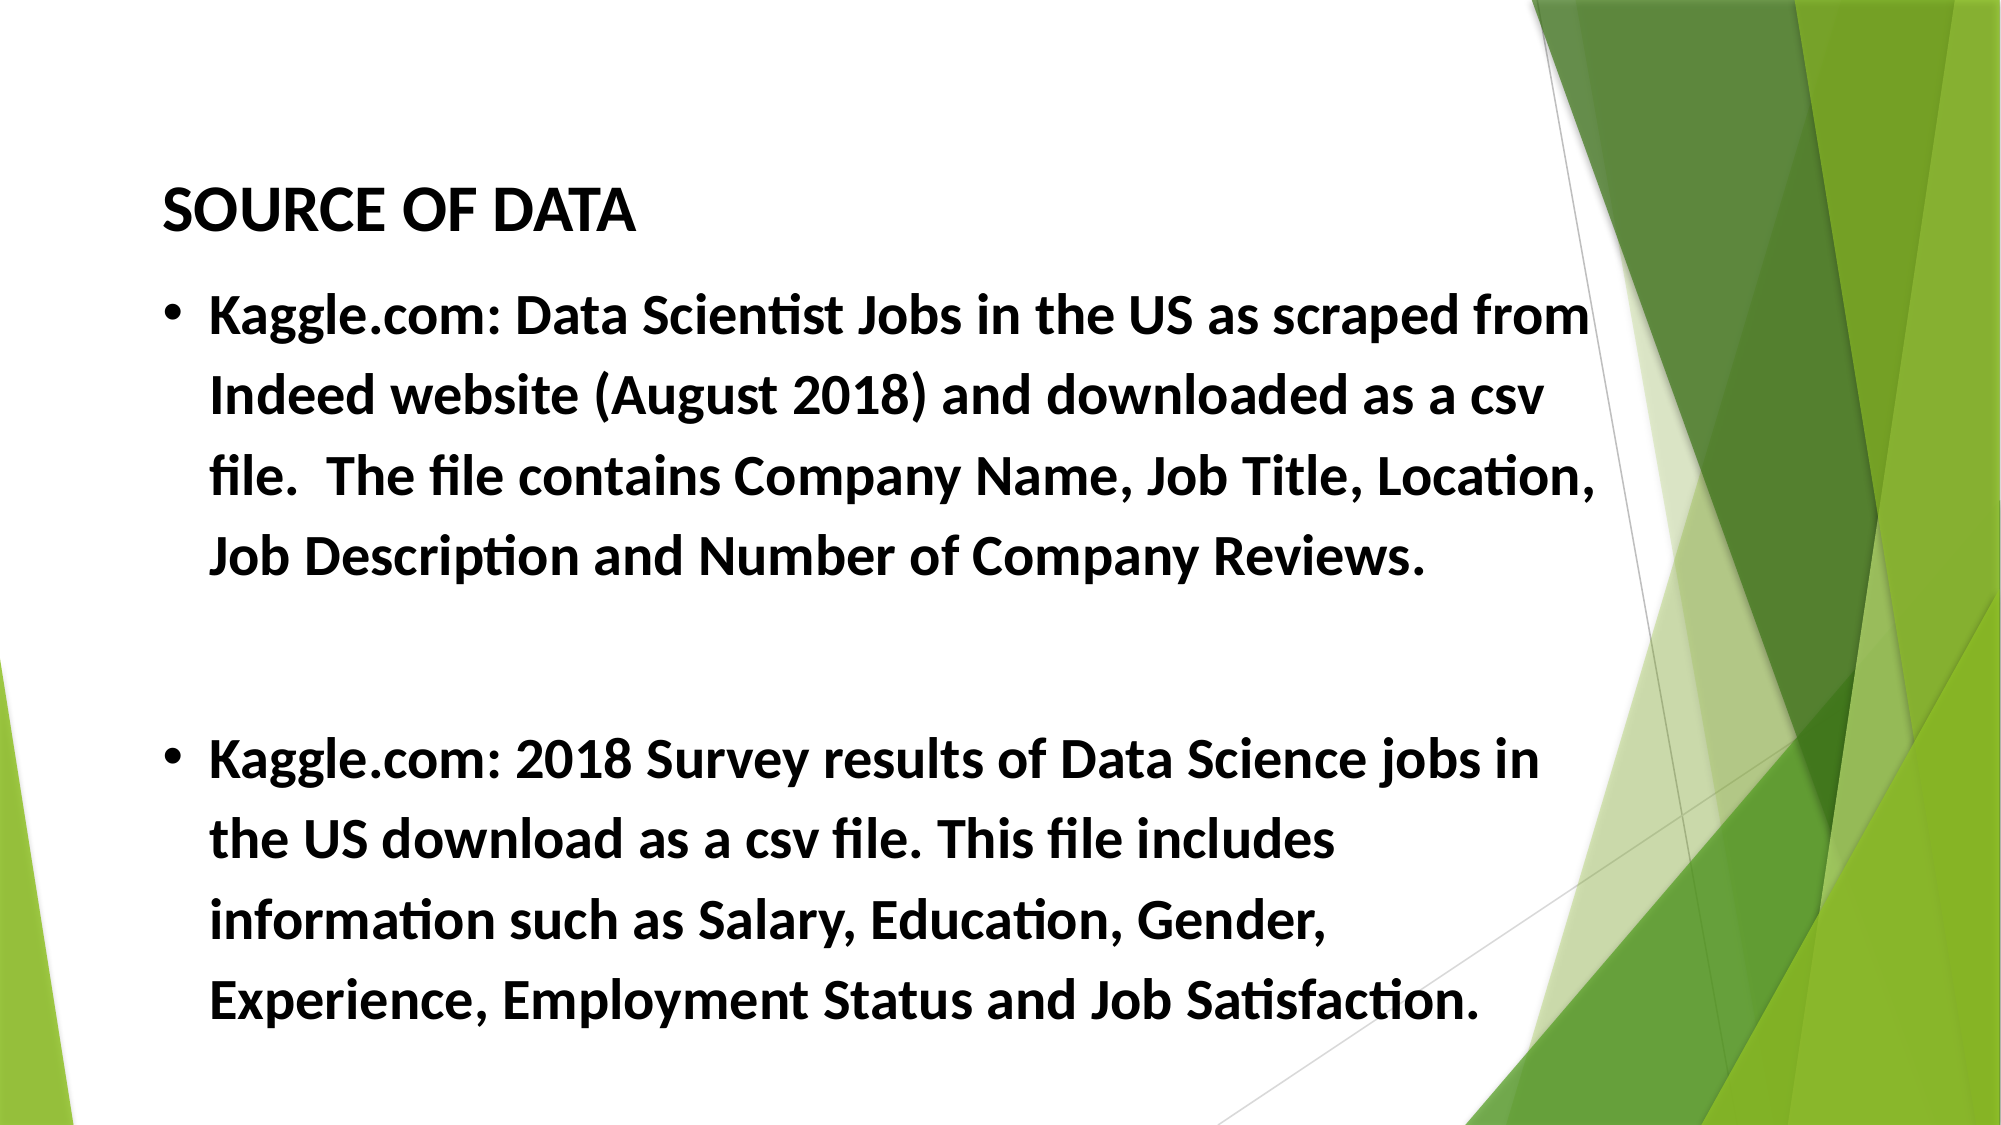

SOURCE OF DATA
Kaggle.com: Data Scientist Jobs in the US as scraped from Indeed website (August 2018) and downloaded as a csv file.  The file contains Company Name, Job Title, Location, Job Description and Number of Company Reviews.

Kaggle.com: 2018 Survey results of Data Science jobs in the US download as a csv file. This file includes information such as Salary, Education, Gender, Experience, Employment Status and Job Satisfaction.